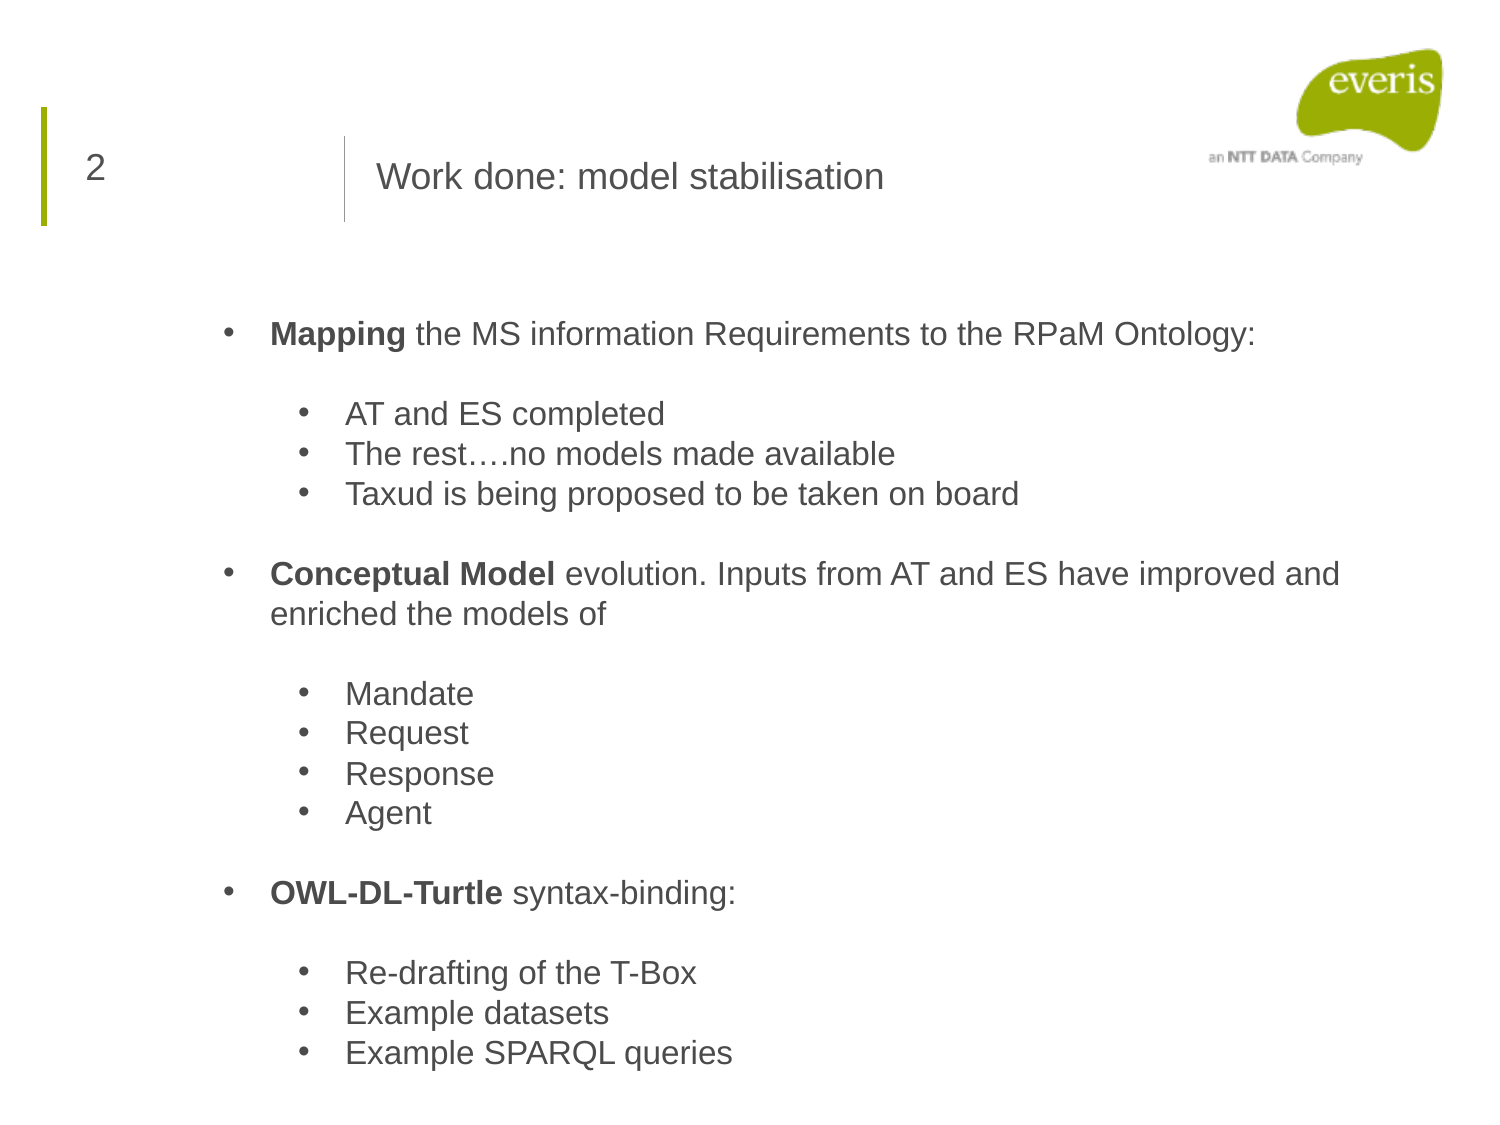

2
Work done: model stabilisation

Mapping the MS information Requirements to the RPaM Ontology:

AT and ES completed
The rest….no models made available
Taxud is being proposed to be taken on board

Conceptual Model evolution. Inputs from AT and ES have improved and enriched the models of

Mandate
Request
Response
Agent

OWL-DL-Turtle syntax-binding:

Re-drafting of the T-Box
Example datasets
Example SPARQL queries